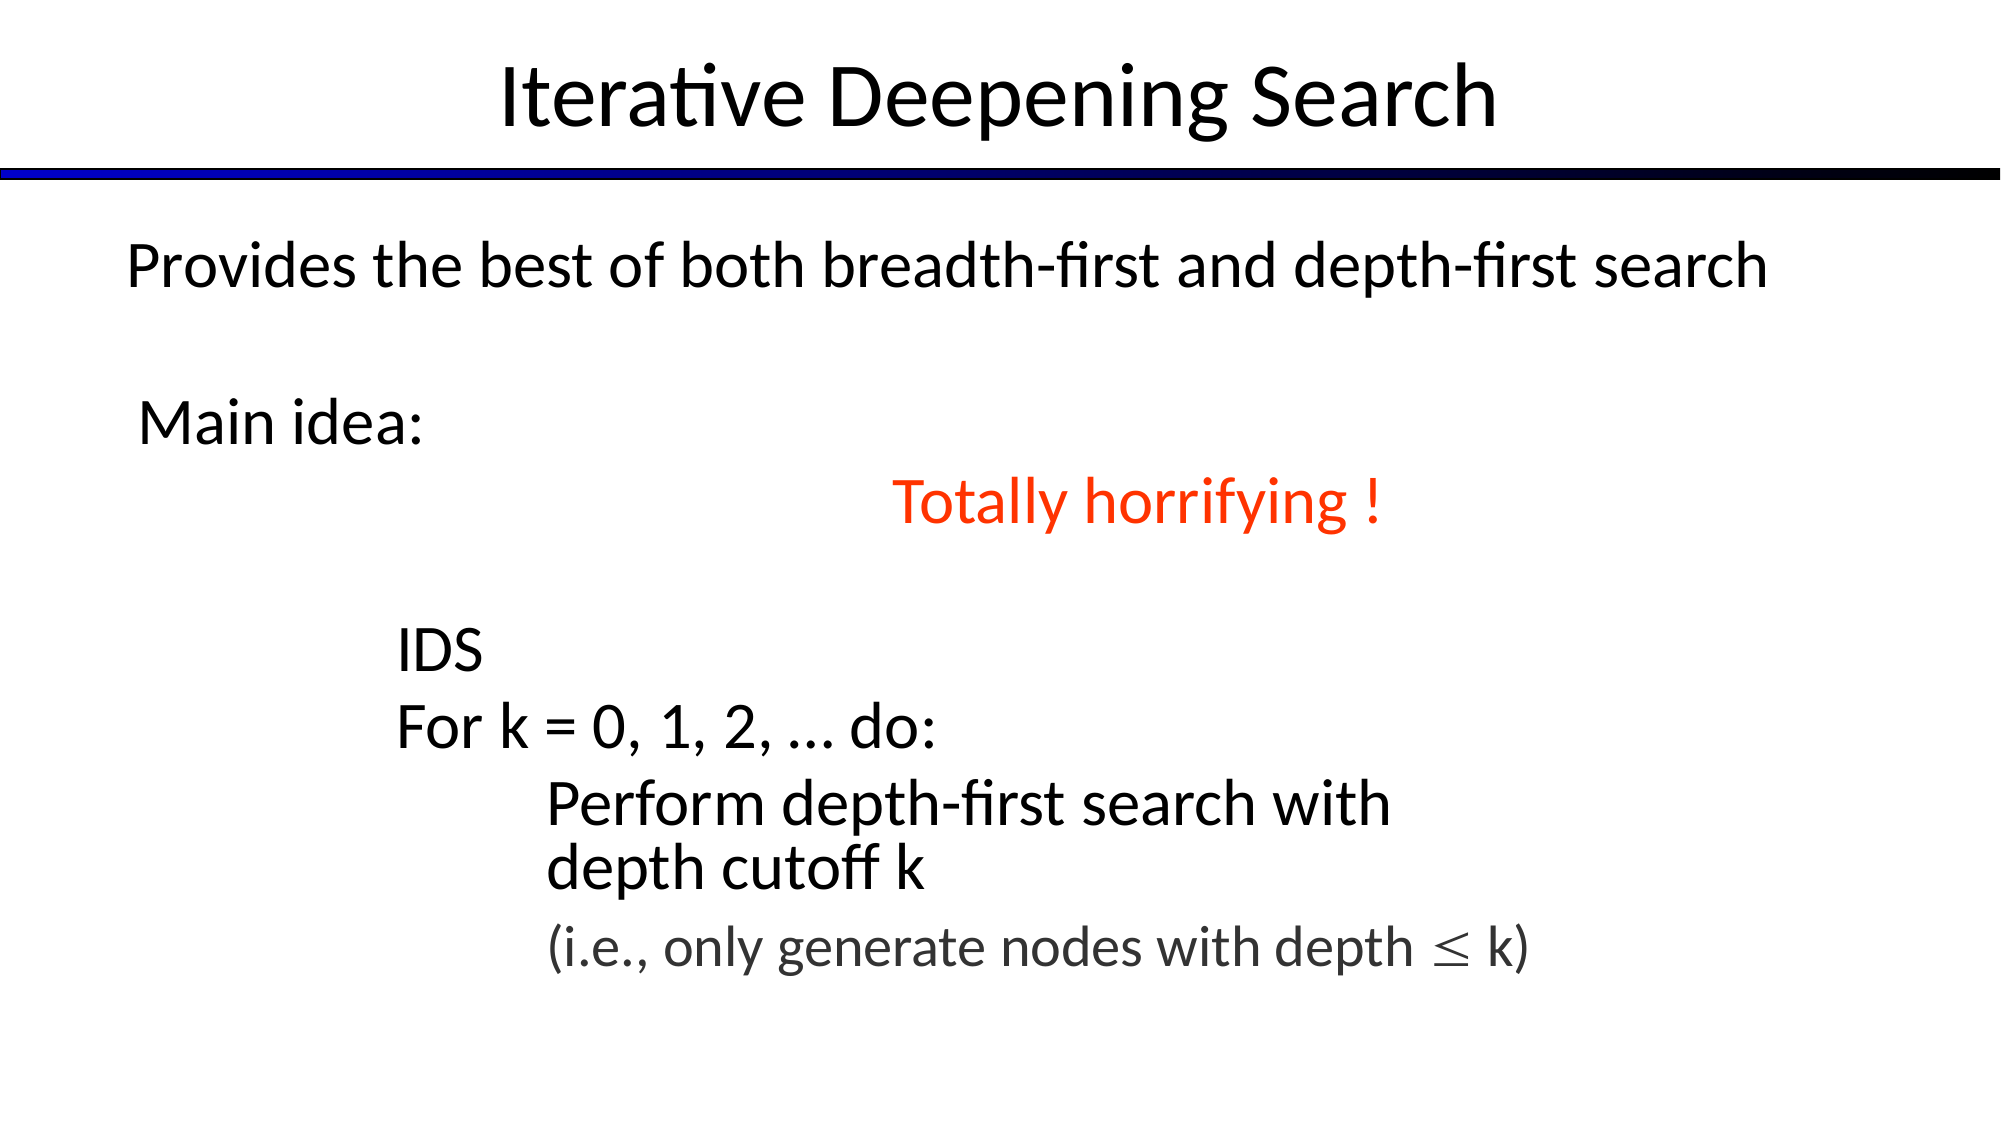

Iterative Deepening Search
   Provides the best of both breadth-first and depth-first search
	Main idea:
Totally horrifying !
	IDS
	For k = 0, 1, 2, … do:
		Perform depth-first search with
	depth cutoff k
		(i.e., only generate nodes with depth ≤ k)